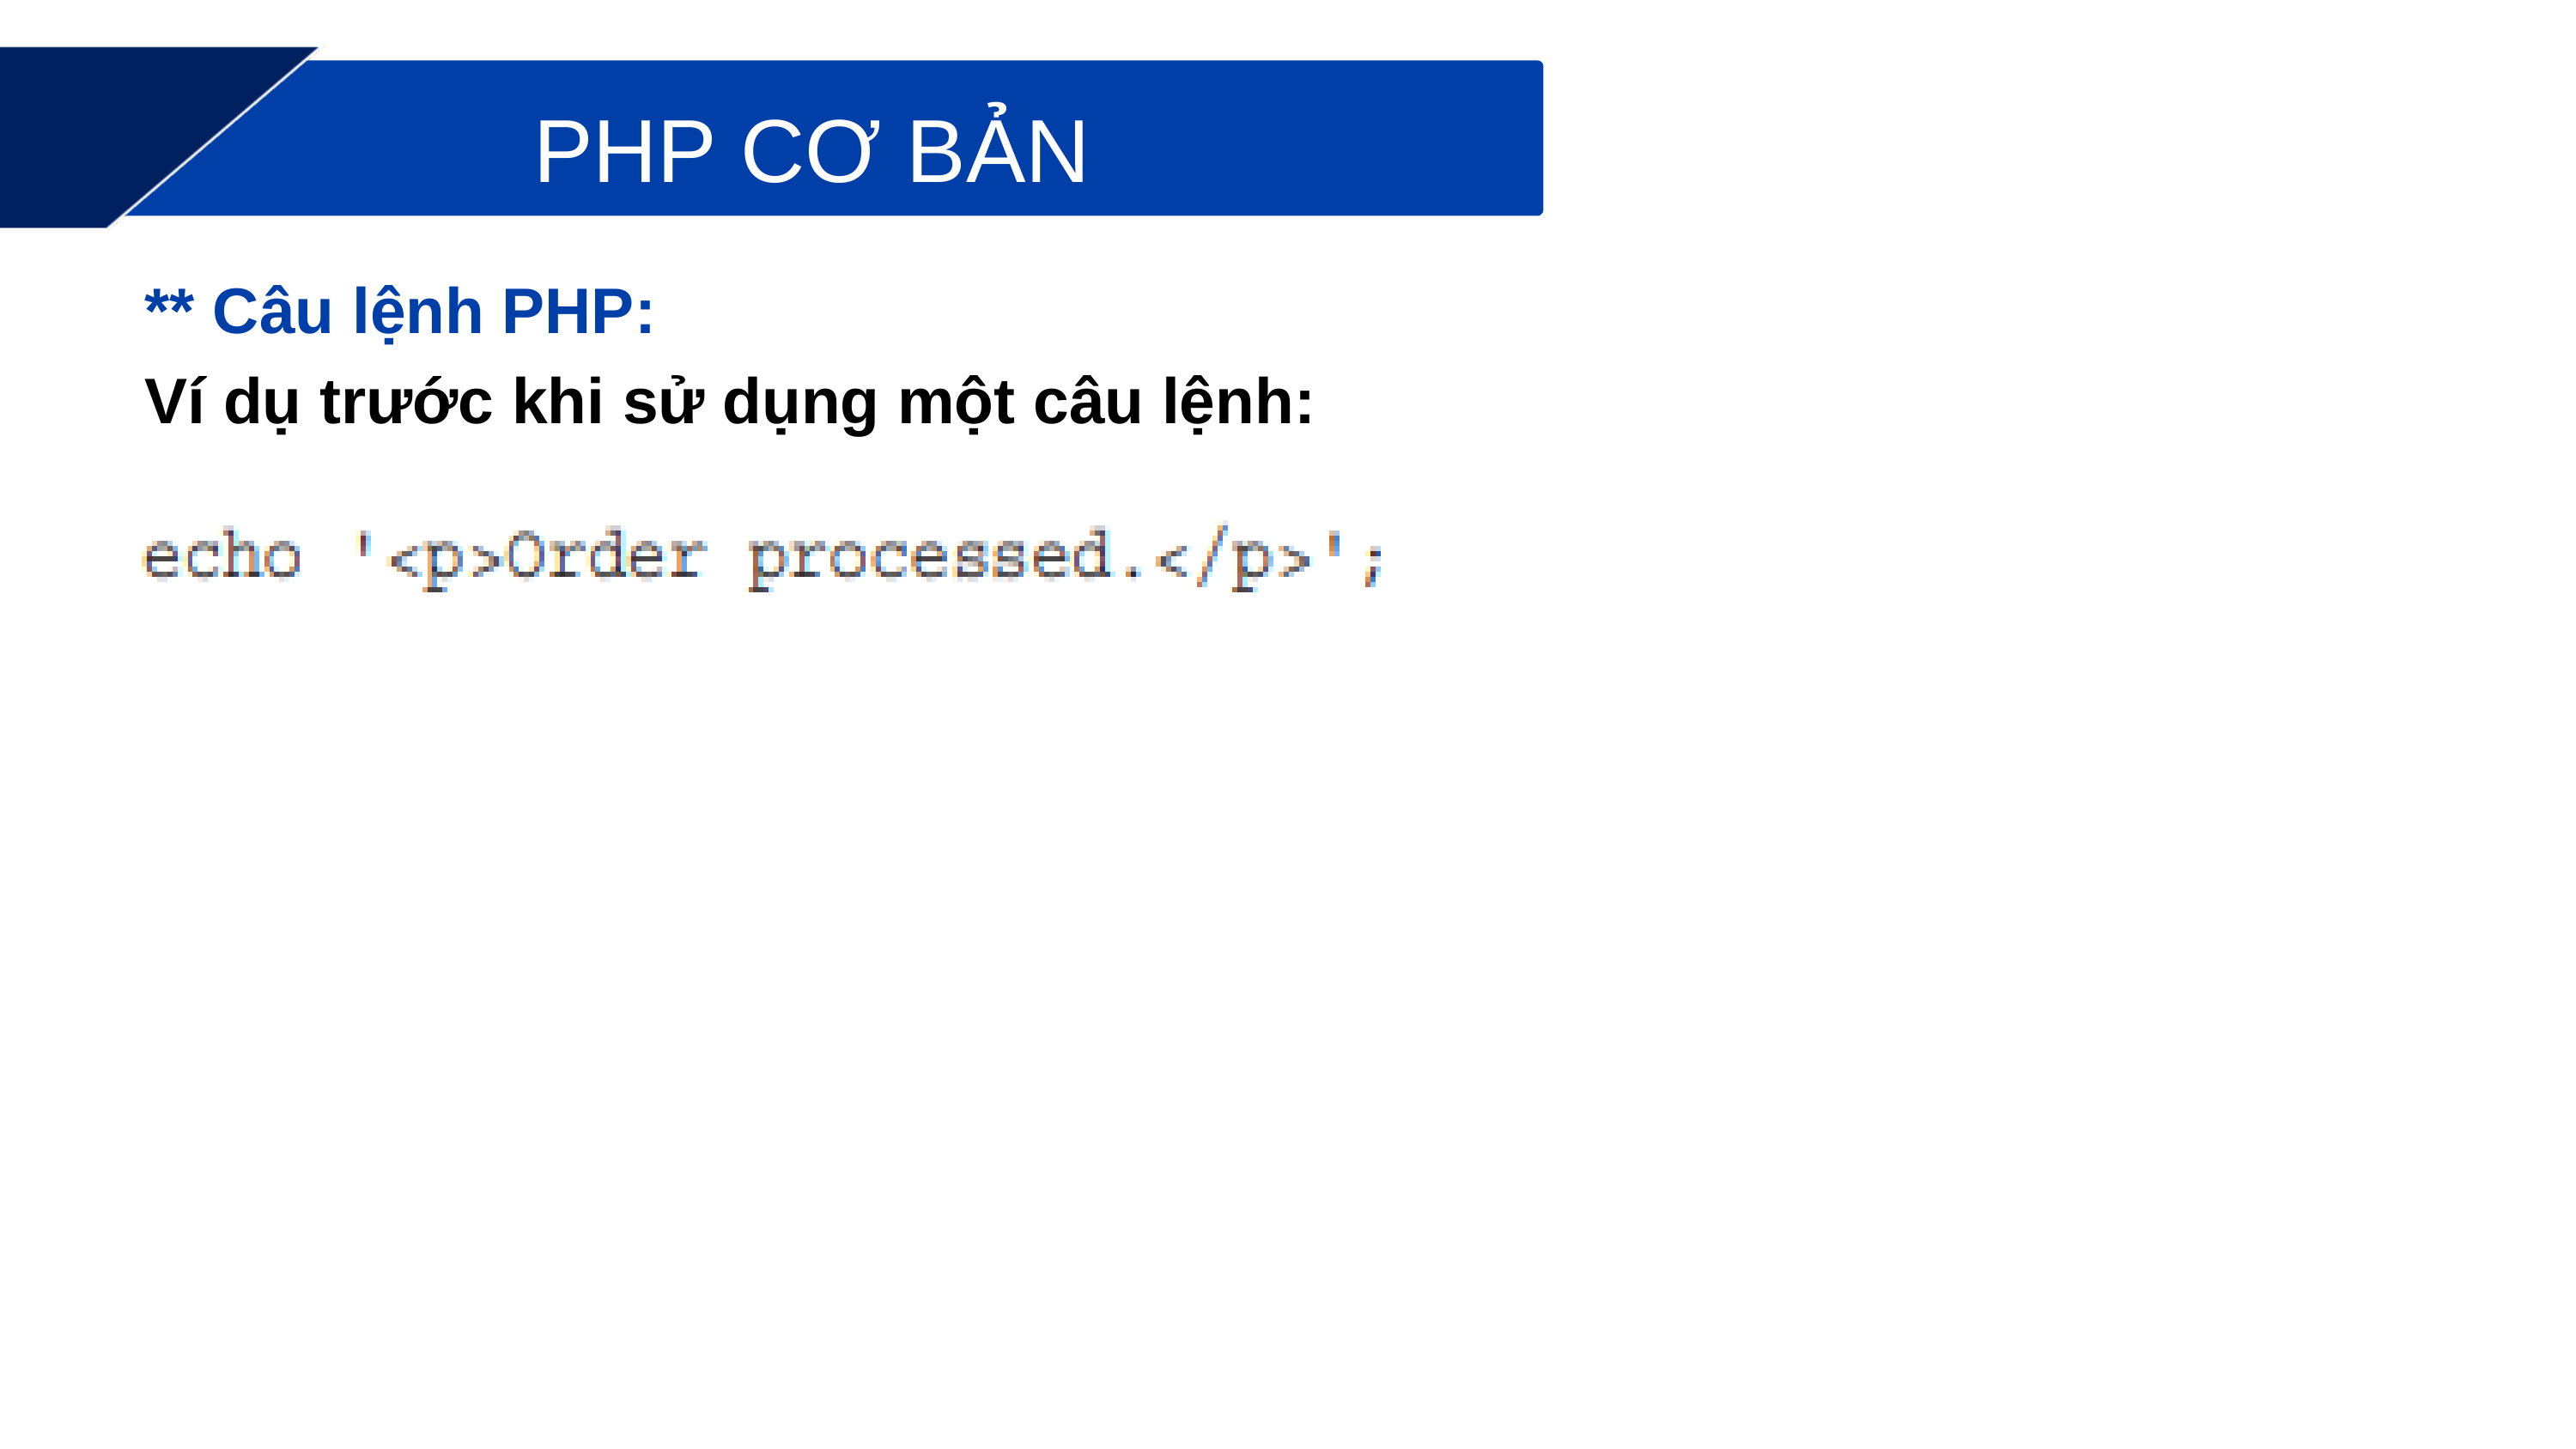

PHP CƠ BẢN

** Câu lệnh PHP:
Ví dụ trước khi sử dụng một câu lệnh: